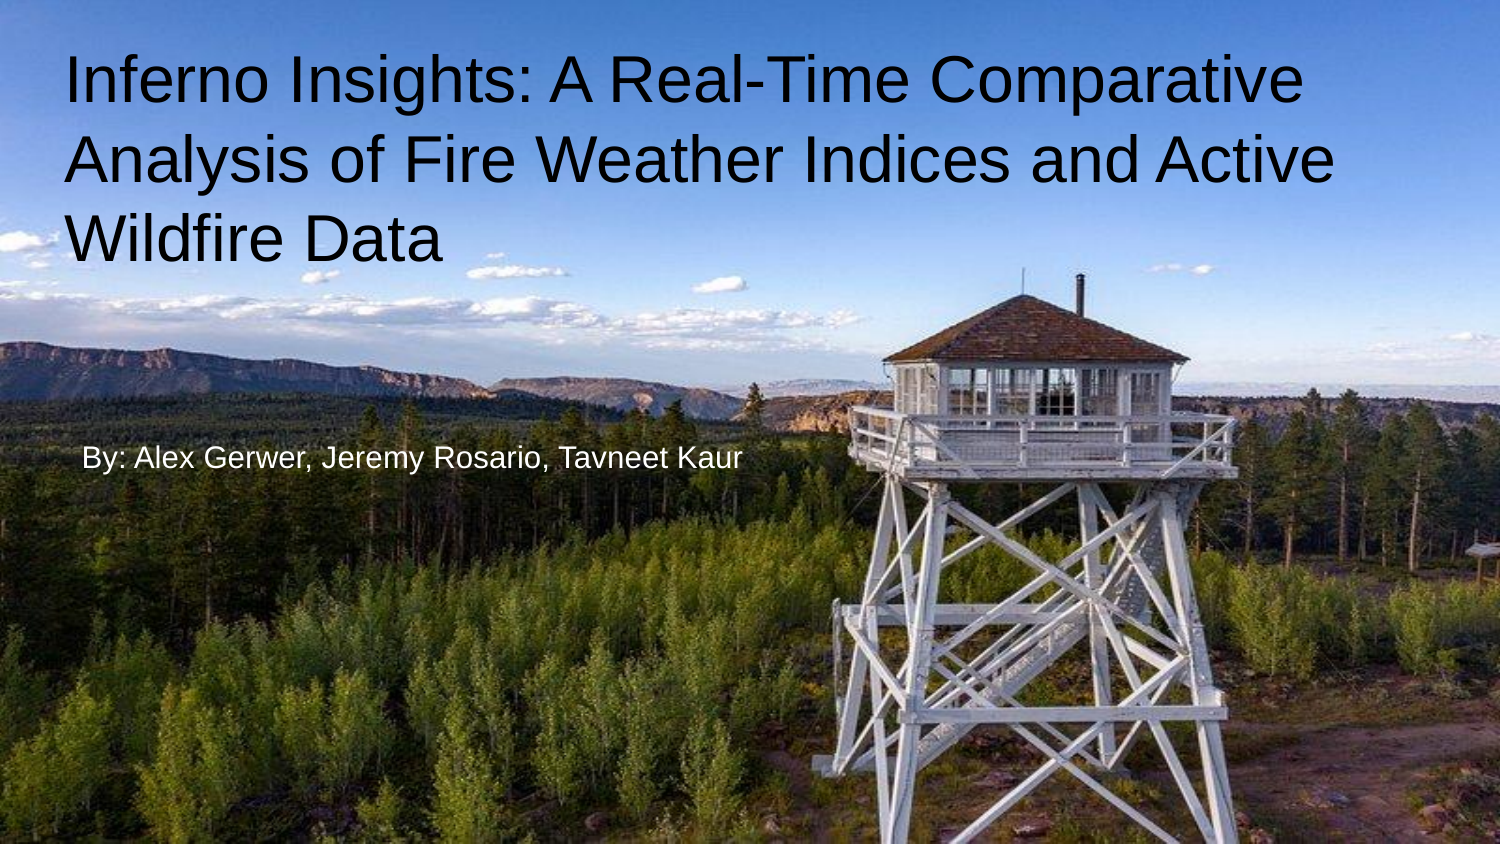

# Inferno Insights: A Real-Time Comparative Analysis of Fire Weather Indices and Active Wildfire Data
By: Alex Gerwer, Jeremy Rosario, Tavneet Kaur